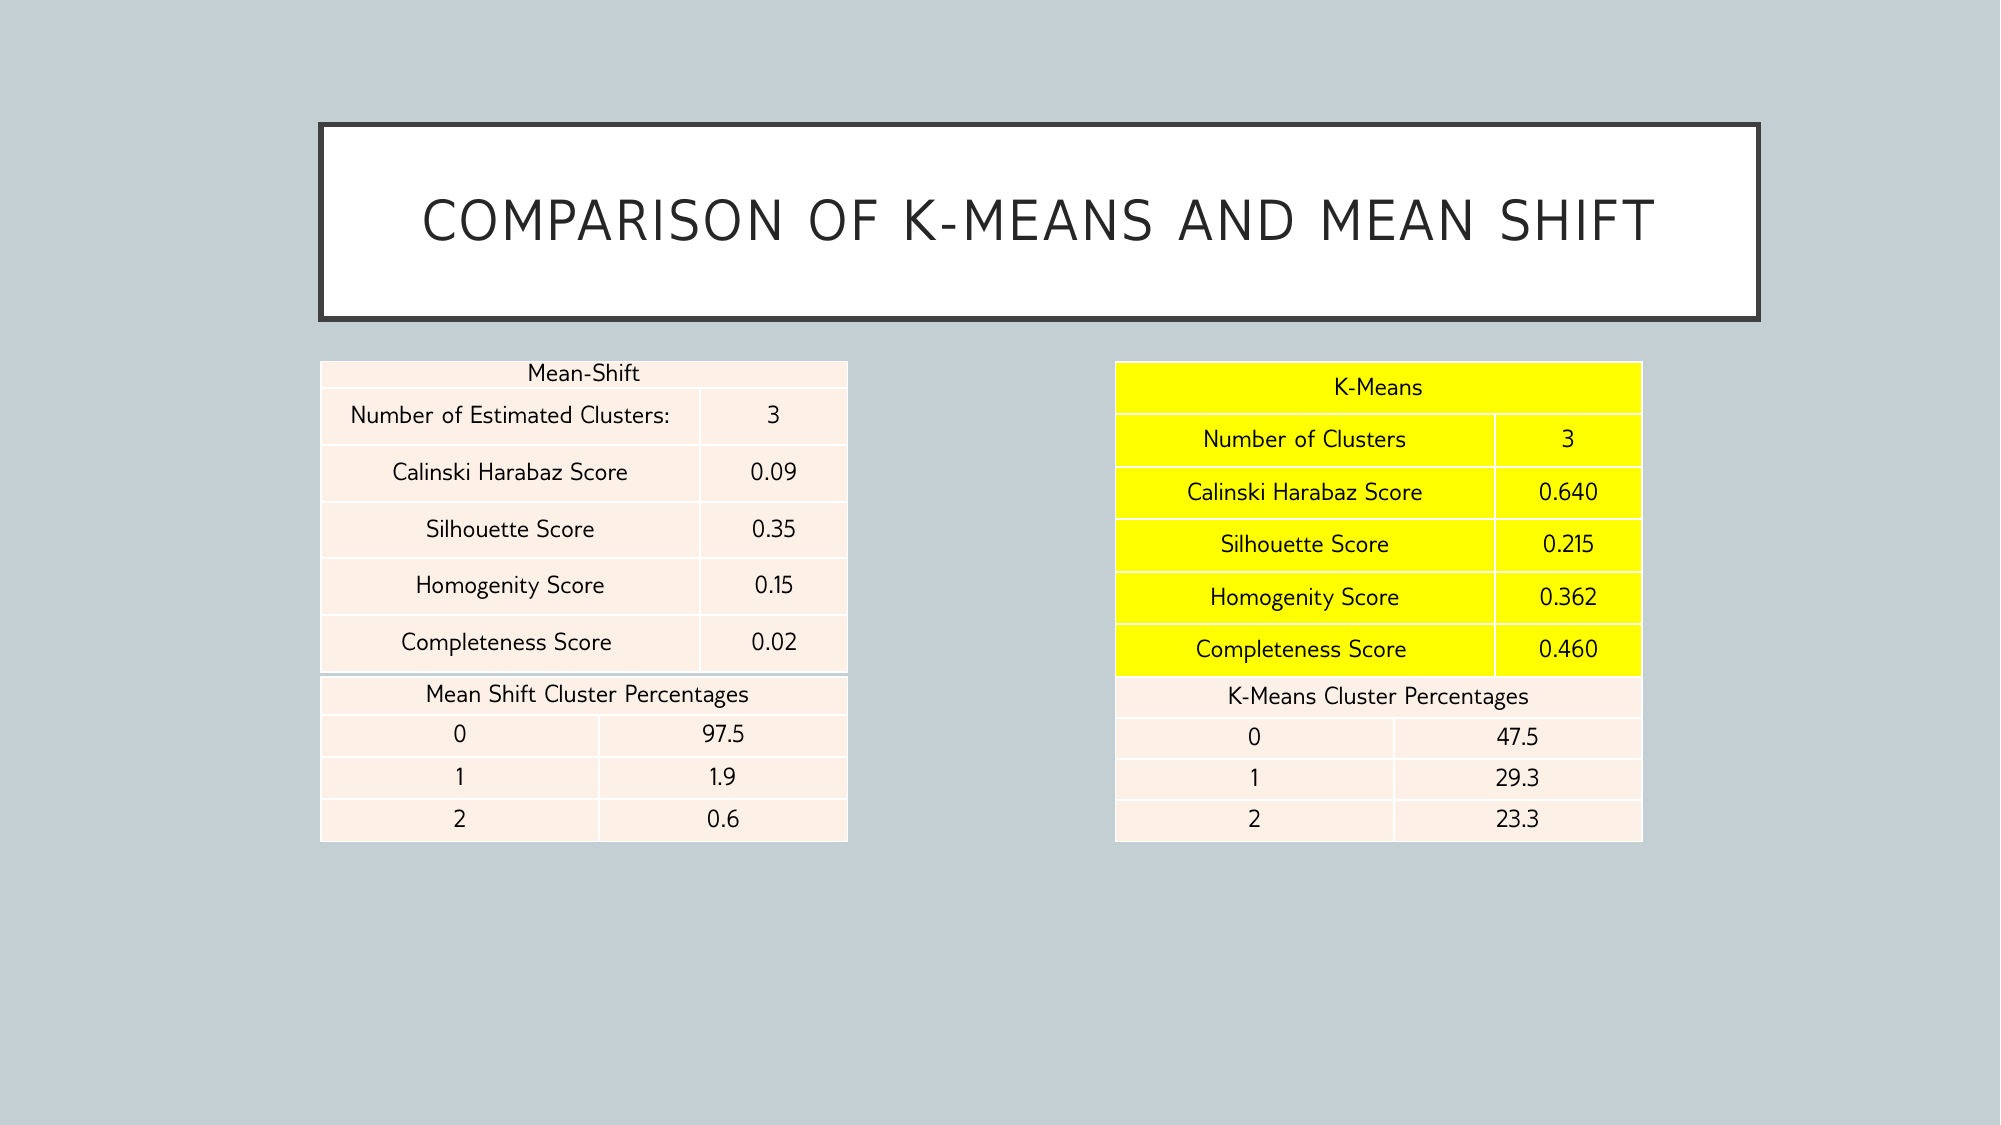

# Comparison of K-means and mean shift
| Mean-Shift |  |
| --- | --- |
| Number of Estimated Clusters: | 3 |
| Calinski Harabaz Score | 0.09 |
| Silhouette Score | 0.35 |
| Homogenity Score | 0.15 |
| Completeness Score | 0.02 |
| K-Means |  |
| --- | --- |
| Number of Clusters | 3 |
| Calinski Harabaz Score | 0.640 |
| Silhouette Score | 0.215 |
| Homogenity Score | 0.362 |
| Completeness Score | 0.460 |
| K-Means Cluster Percentages |  |
| --- | --- |
| 0 | 47.5 |
| 1 | 29.3 |
| 2 | 23.3 |
| Mean Shift Cluster Percentages |  |
| --- | --- |
| 0 | 97.5 |
| 1 | 1.9 |
| 2 | 0.6 |